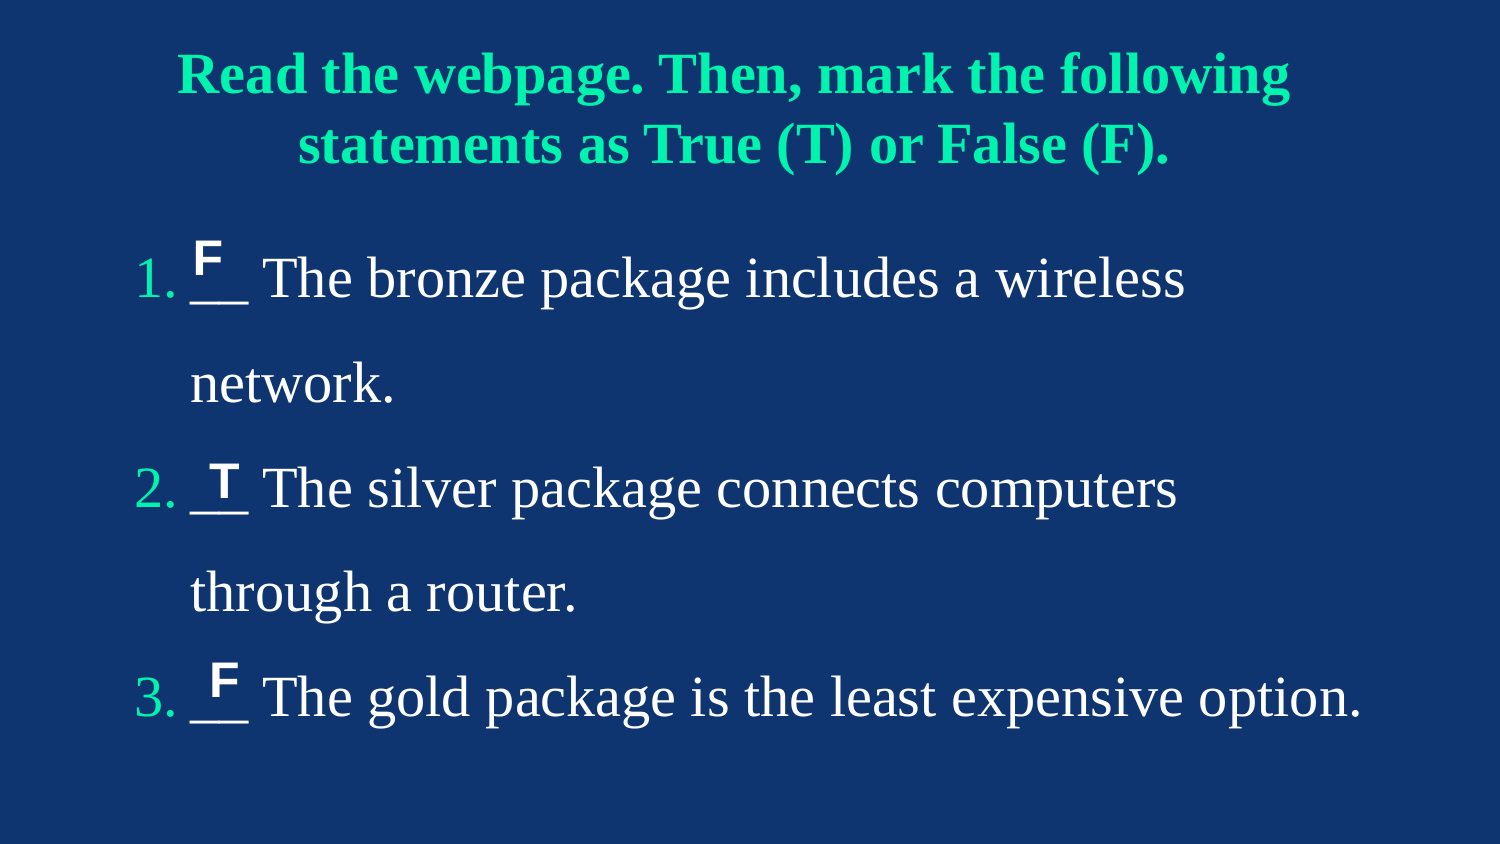

# Read the webpage. Then, mark the following statements as True (T) or False (F).
__ The bronze package includes a wireless network.
__ The silver package connects computers through a router.
__ The gold package is the least expensive option.

F
T
F